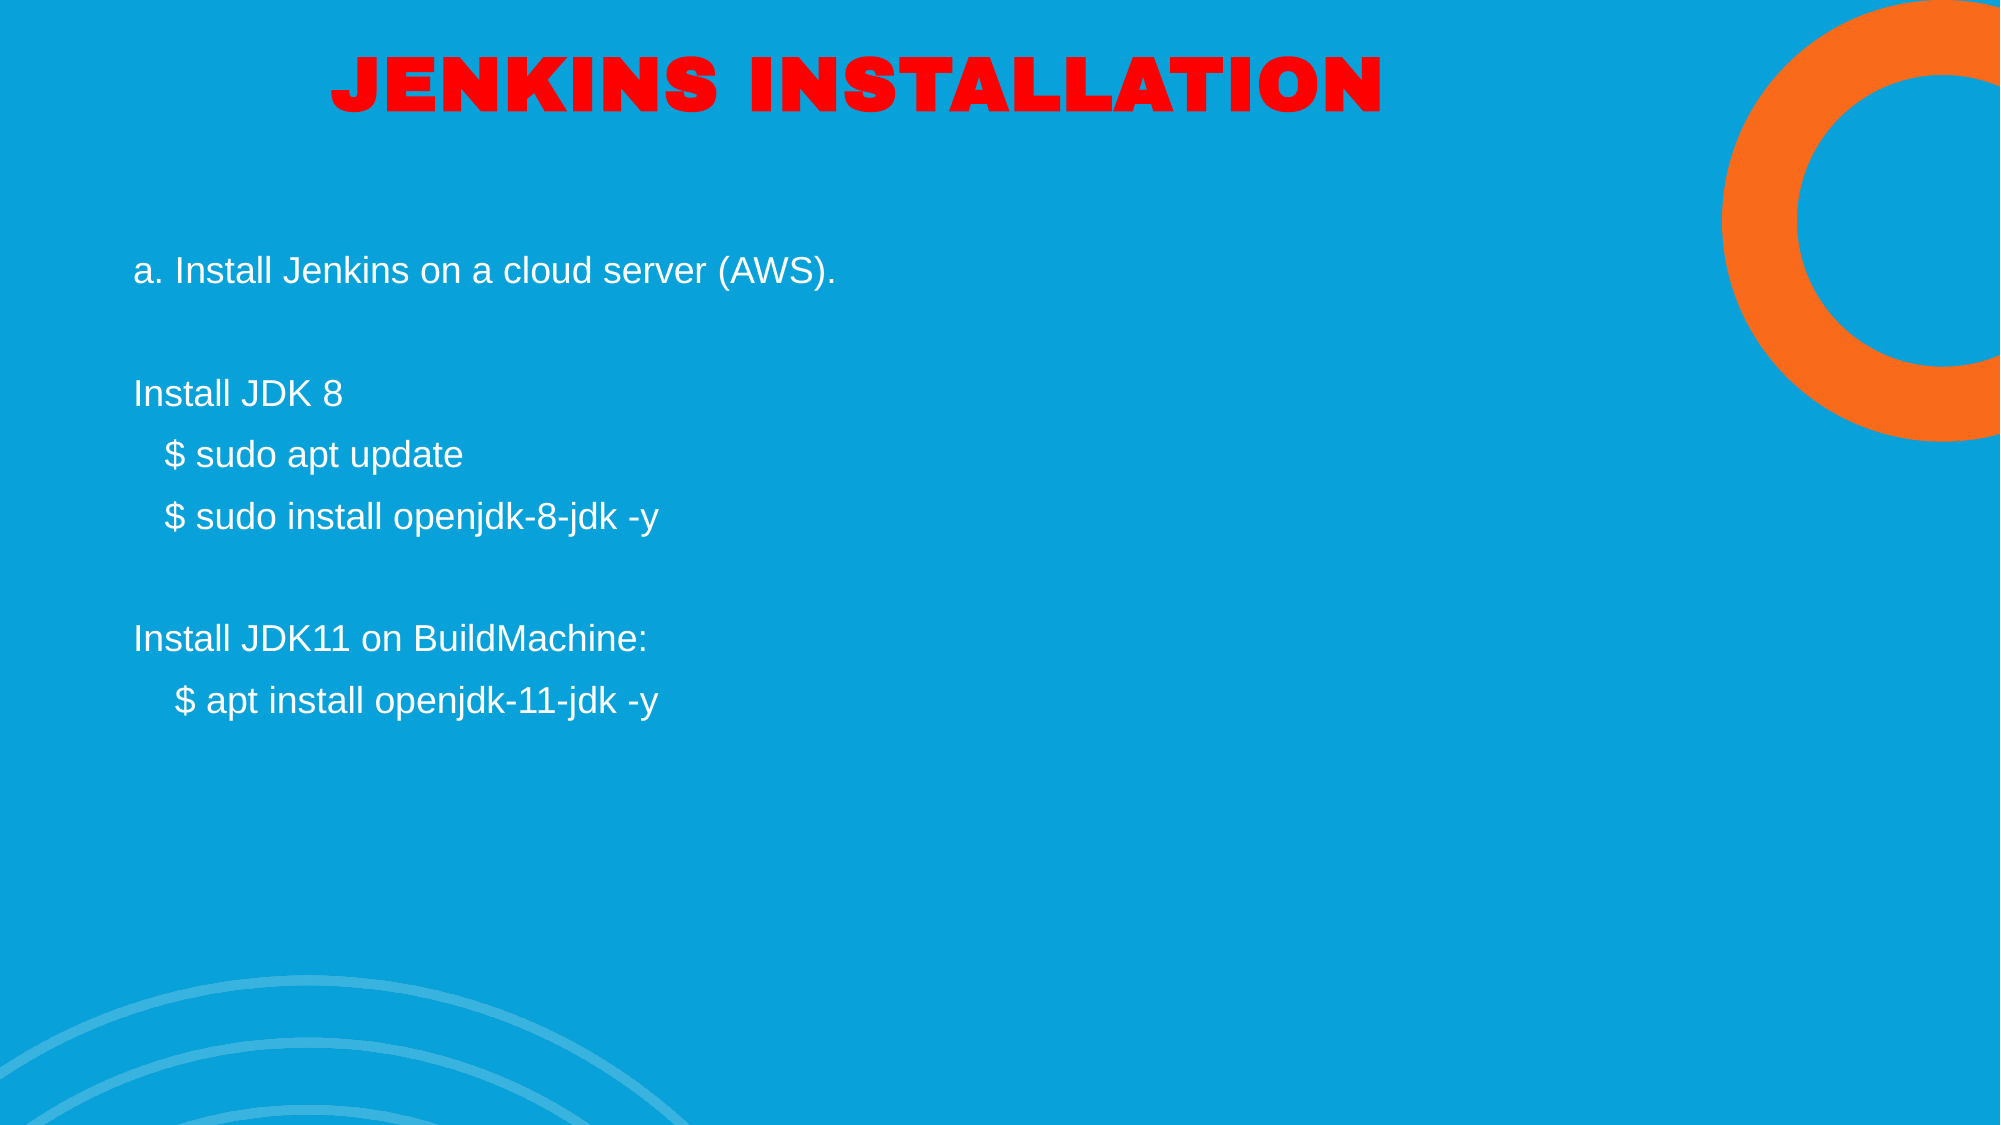

# JENKINS INSTALLATION
a. Install Jenkins on a cloud server (AWS).

Install JDK 8
   $ sudo apt update
   $ sudo install openjdk-8-jdk -y

Install JDK11 on BuildMachine:
    $ apt install openjdk-11-jdk -y